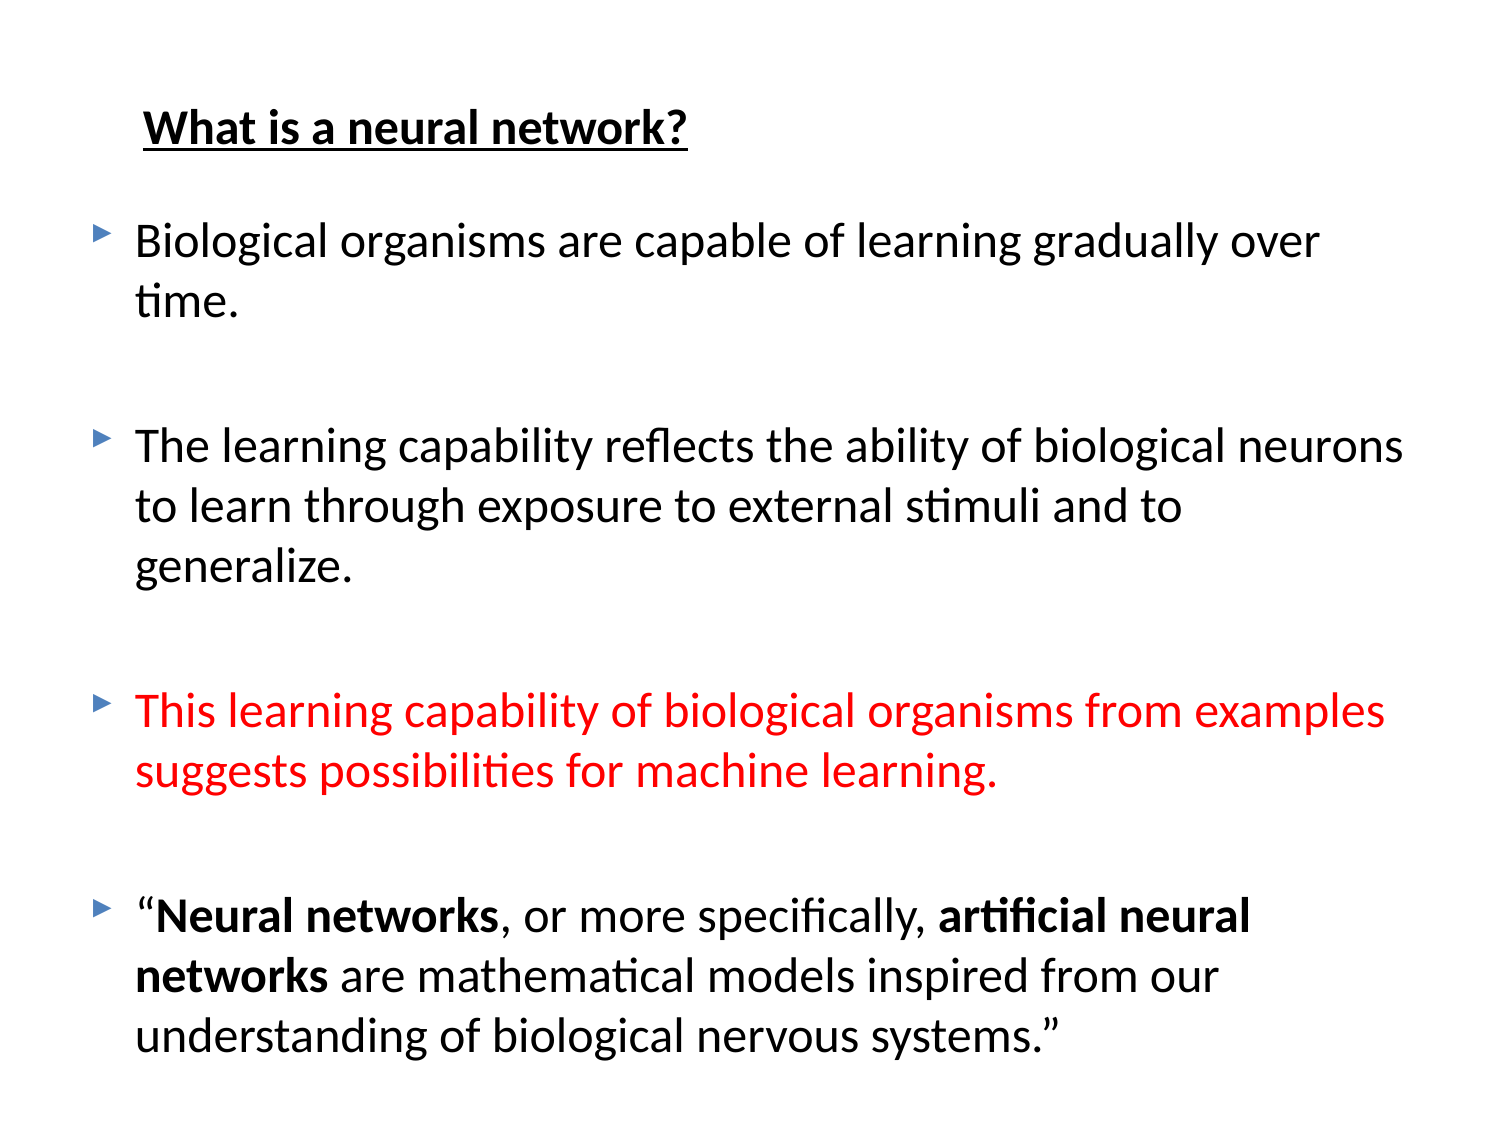

What is a neural network?
Biological organisms are capable of learning gradually over time.

The learning capability reflects the ability of biological neurons to learn through exposure to external stimuli and to generalize.

This learning capability of biological organisms from examples suggests possibilities for machine learning.

“Neural networks, or more specifically, artificial neural networks are mathematical models inspired from our understanding of biological nervous systems.”